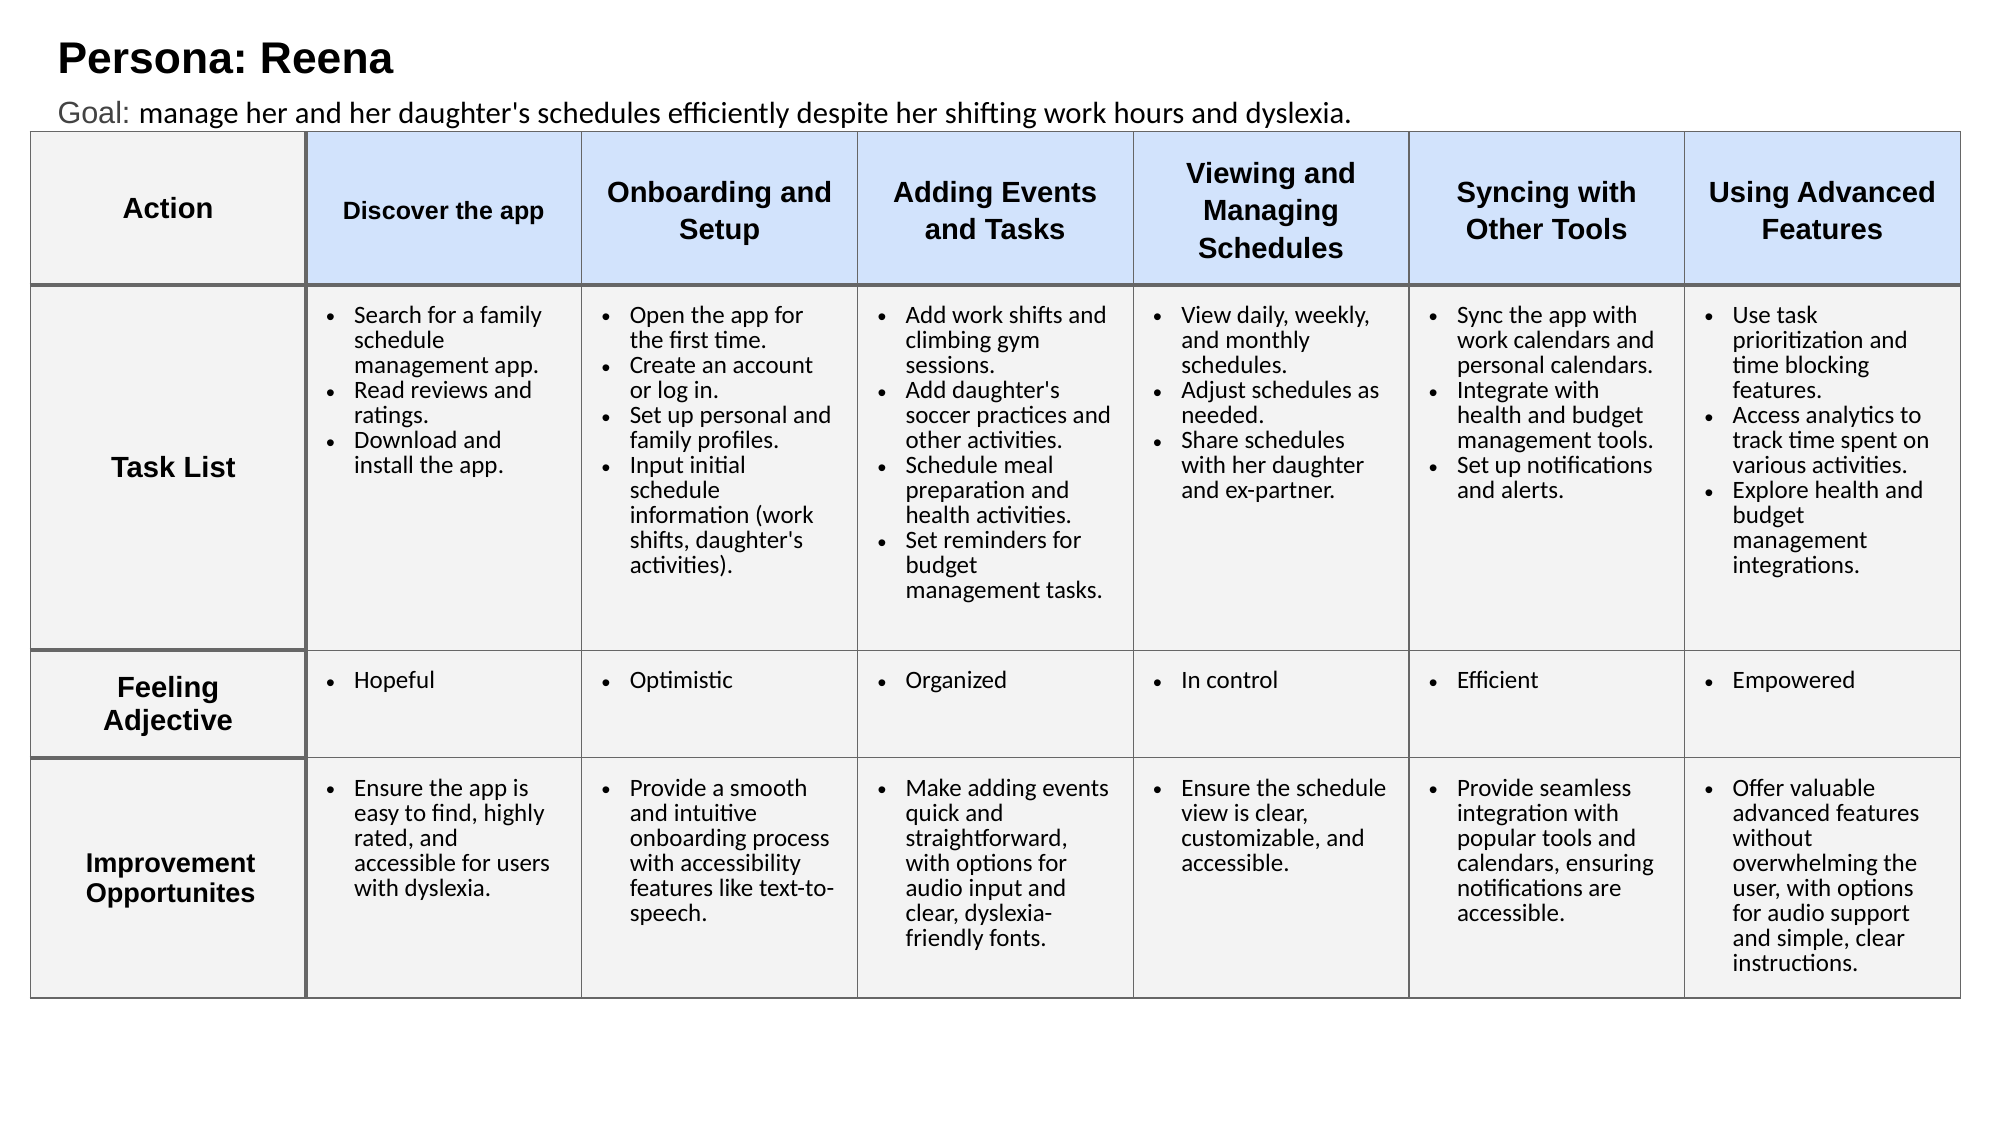

Persona: Reena
Goal: manage her and her daughter's schedules efficiently despite her shifting work hours and dyslexia.

| Action | Discover the app | Onboarding and Setup | Adding Events and Tasks | Viewing and Managing Schedules | Syncing with Other Tools | Using Advanced Features |
| --- | --- | --- | --- | --- | --- | --- |
| Task List | Search for a family schedule management app. Read reviews and ratings. Download and install the app. | Open the app for the first time. Create an account or log in. Set up personal and family profiles. Input initial schedule information (work shifts, daughter's activities). | Add work shifts and climbing gym sessions. Add daughter's soccer practices and other activities. Schedule meal preparation and health activities. Set reminders for budget management tasks. | View daily, weekly, and monthly schedules. Adjust schedules as needed. Share schedules with her daughter and ex-partner. | Sync the app with work calendars and personal calendars. Integrate with health and budget management tools. Set up notifications and alerts. | Use task prioritization and time blocking features. Access analytics to track time spent on various activities. Explore health and budget management integrations. |
| Feeling Adjective | Hopeful | Optimistic | Organized | In control | Efficient | Empowered |
| Improvement Opportunites | Ensure the app is easy to find, highly rated, and accessible for users with dyslexia. | Provide a smooth and intuitive onboarding process with accessibility features like text-to-speech. | Make adding events quick and straightforward, with options for audio input and clear, dyslexia-friendly fonts. | Ensure the schedule view is clear, customizable, and accessible. | Provide seamless integration with popular tools and calendars, ensuring notifications are accessible. | Offer valuable advanced features without overwhelming the user, with options for audio support and simple, clear instructions. |